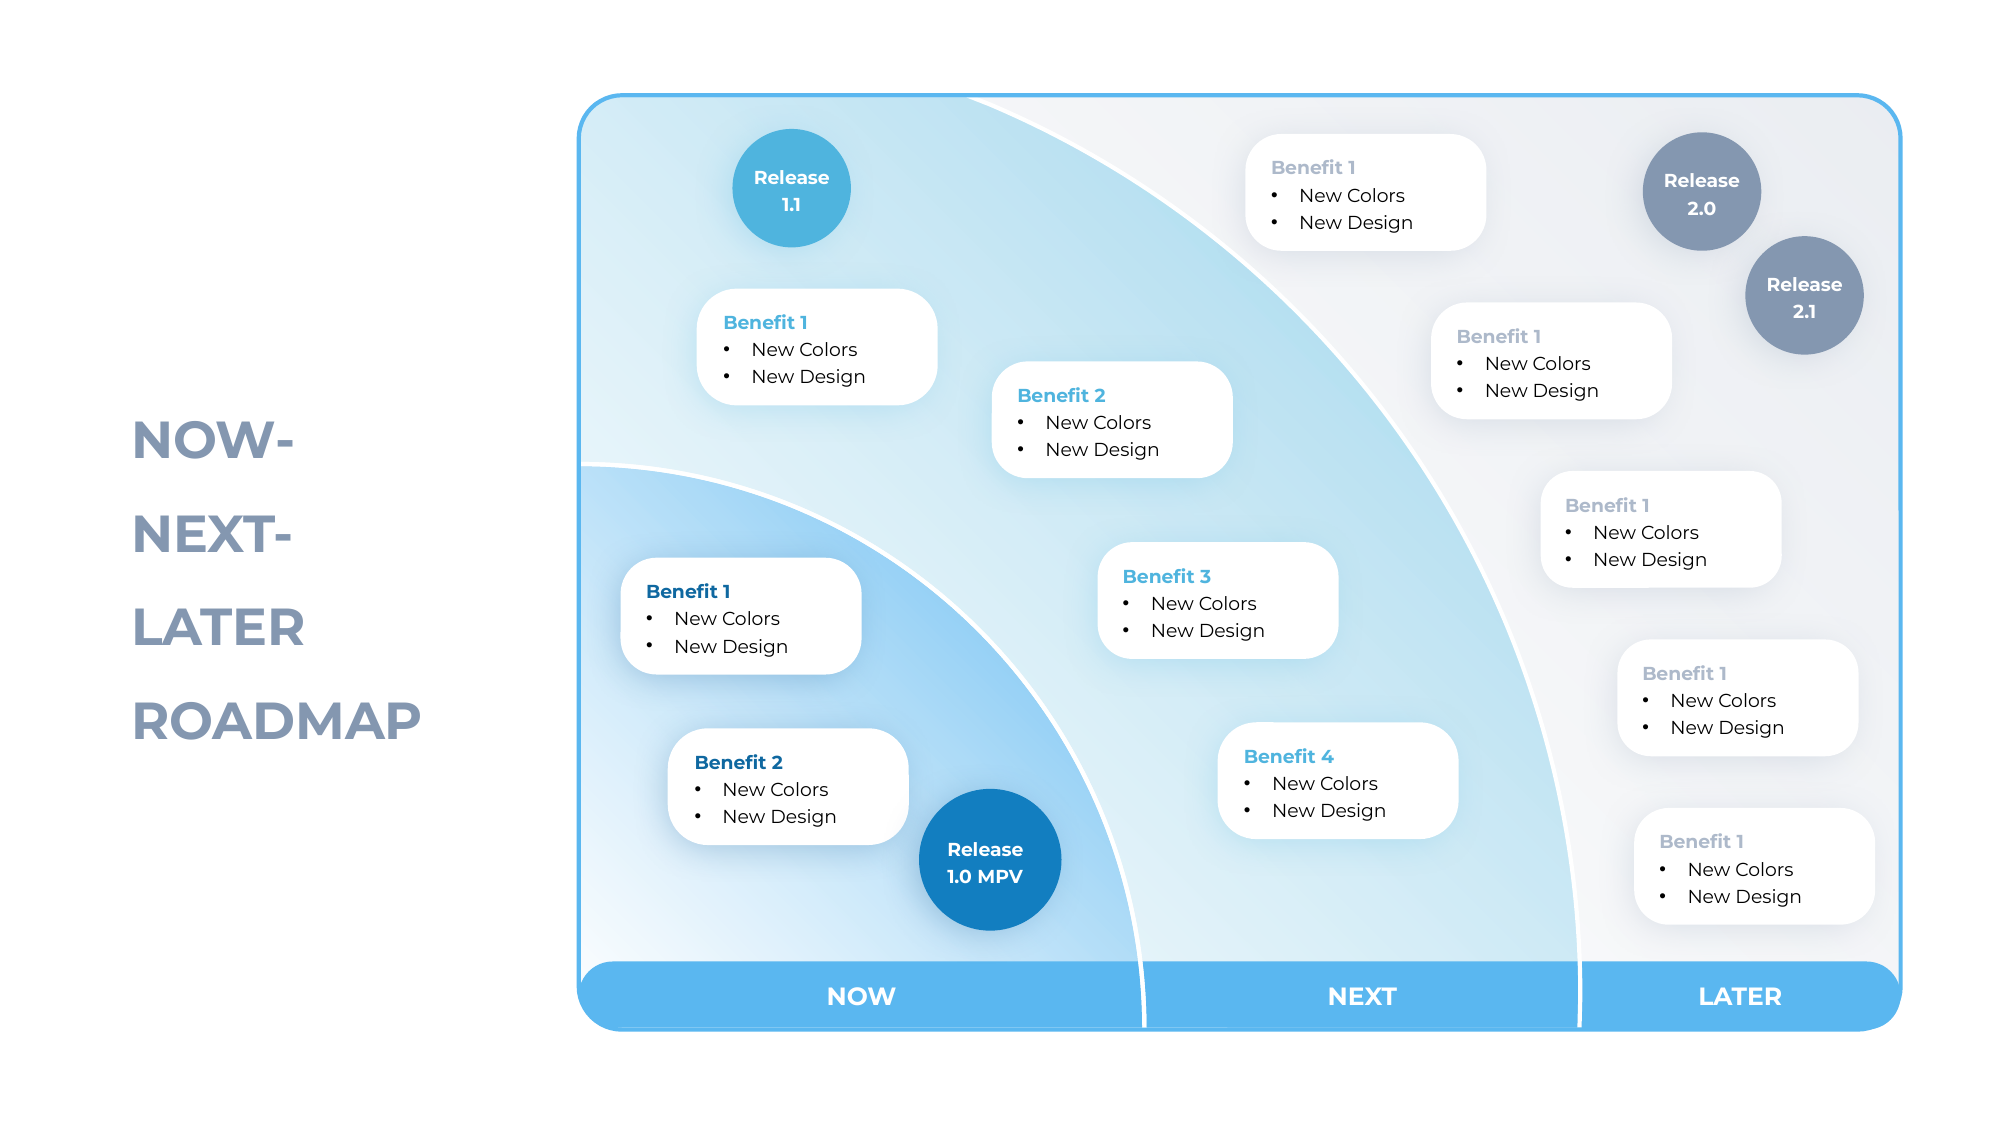

Release 1.1
Release 2.0
Benefit 1
New Colors
New Design
Release 2.1
Benefit 1
New Colors
New Design
Benefit 1
New Colors
New Design
Benefit 2
New Colors
New Design
NOW-
NEXT-
LATER
ROADMAP

Benefit 1
New Colors
New Design
Benefit 3
New Colors
New Design
Benefit 1
New Colors
New Design
Benefit 1
New Colors
New Design
Benefit 4
New Colors
New Design
Benefit 2
New Colors
New Design
Release 1.0 MPV
Benefit 1
New Colors
New Design

NOW
NEXT
LATER